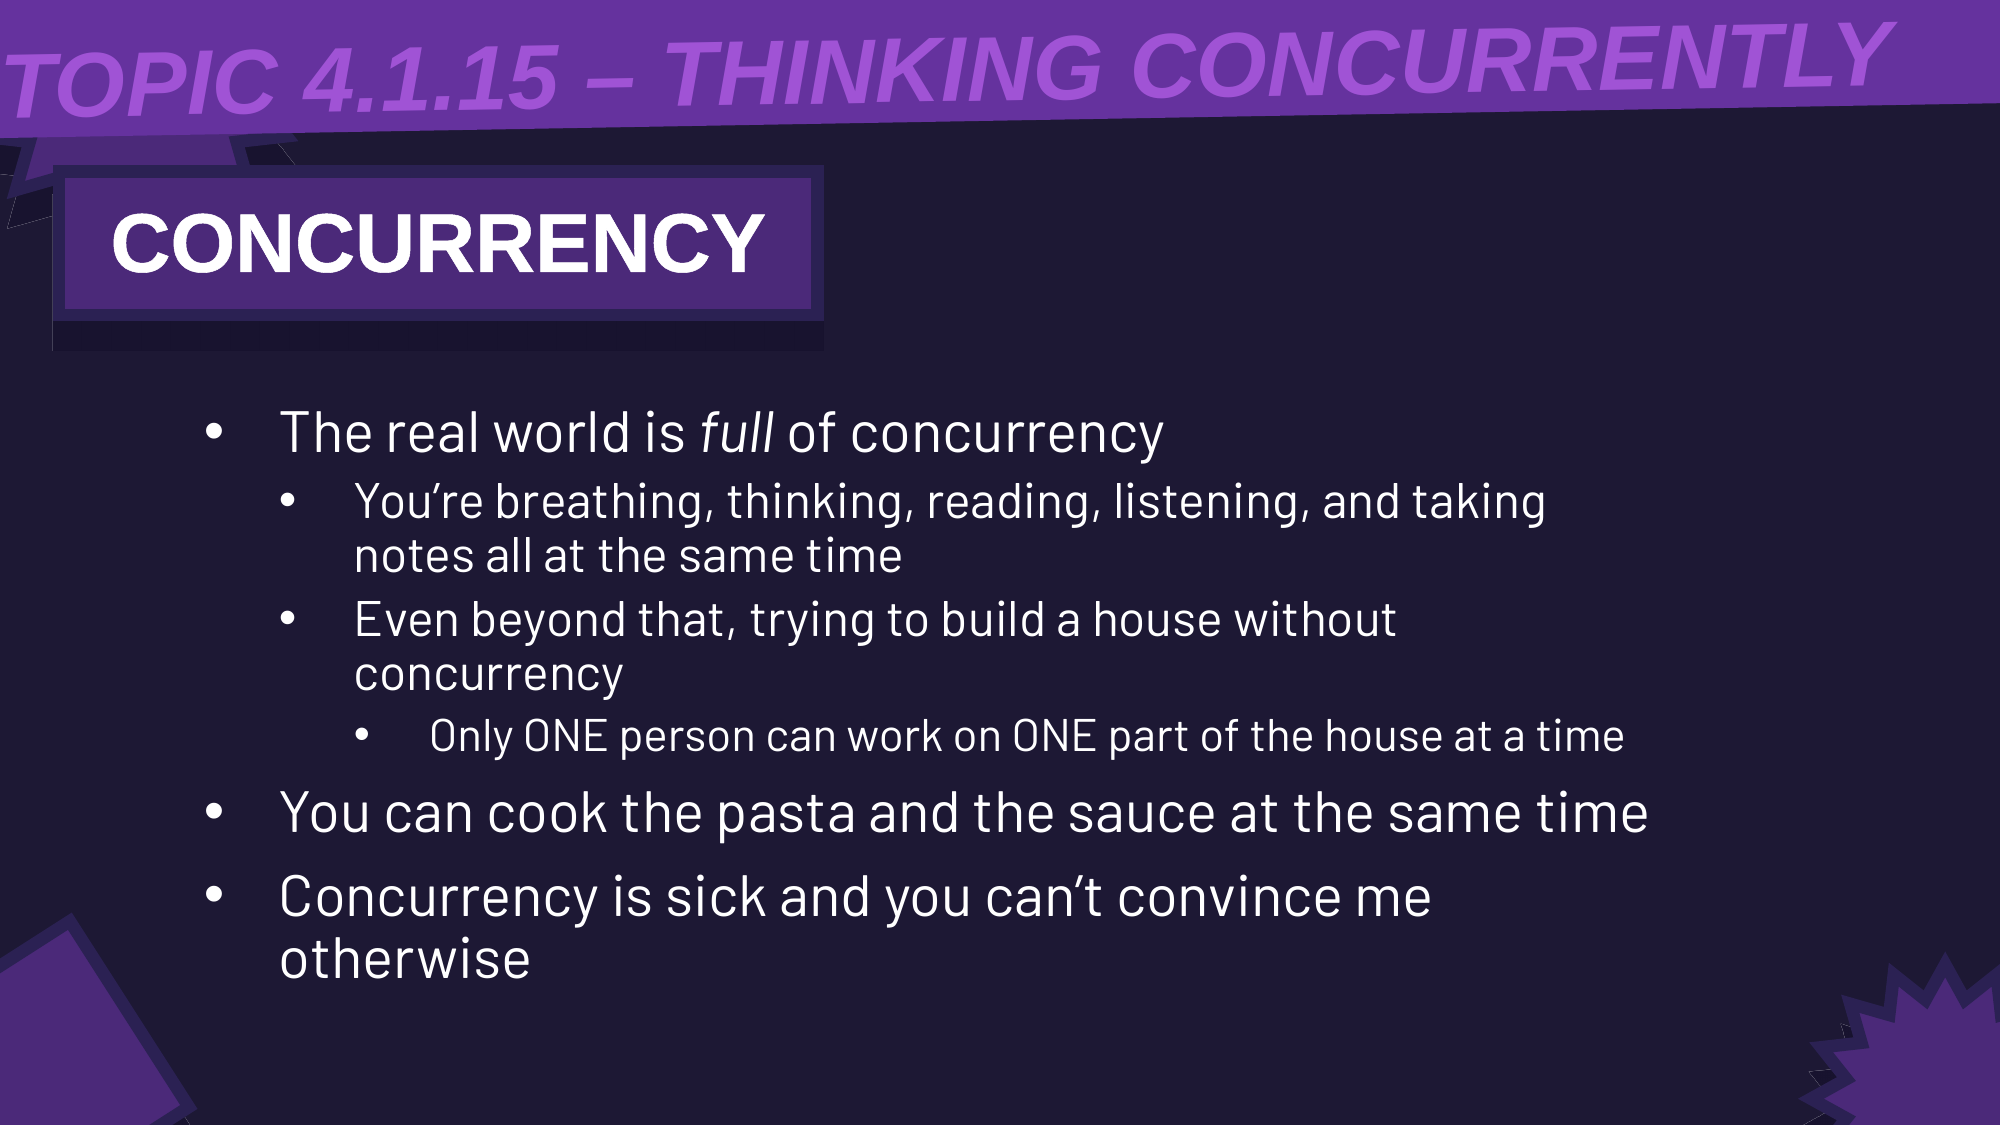

TOPIC 4.1.15 – THINKING CONCURRENTLY

CONCURRENCY
The real world is full of concurrency
You’re breathing, thinking, reading, listening, and taking notes all at the same time
Even beyond that, trying to build a house without concurrency
Only ONE person can work on ONE part of the house at a time
You can cook the pasta and the sauce at the same time
Concurrency is sick and you can’t convince me otherwise